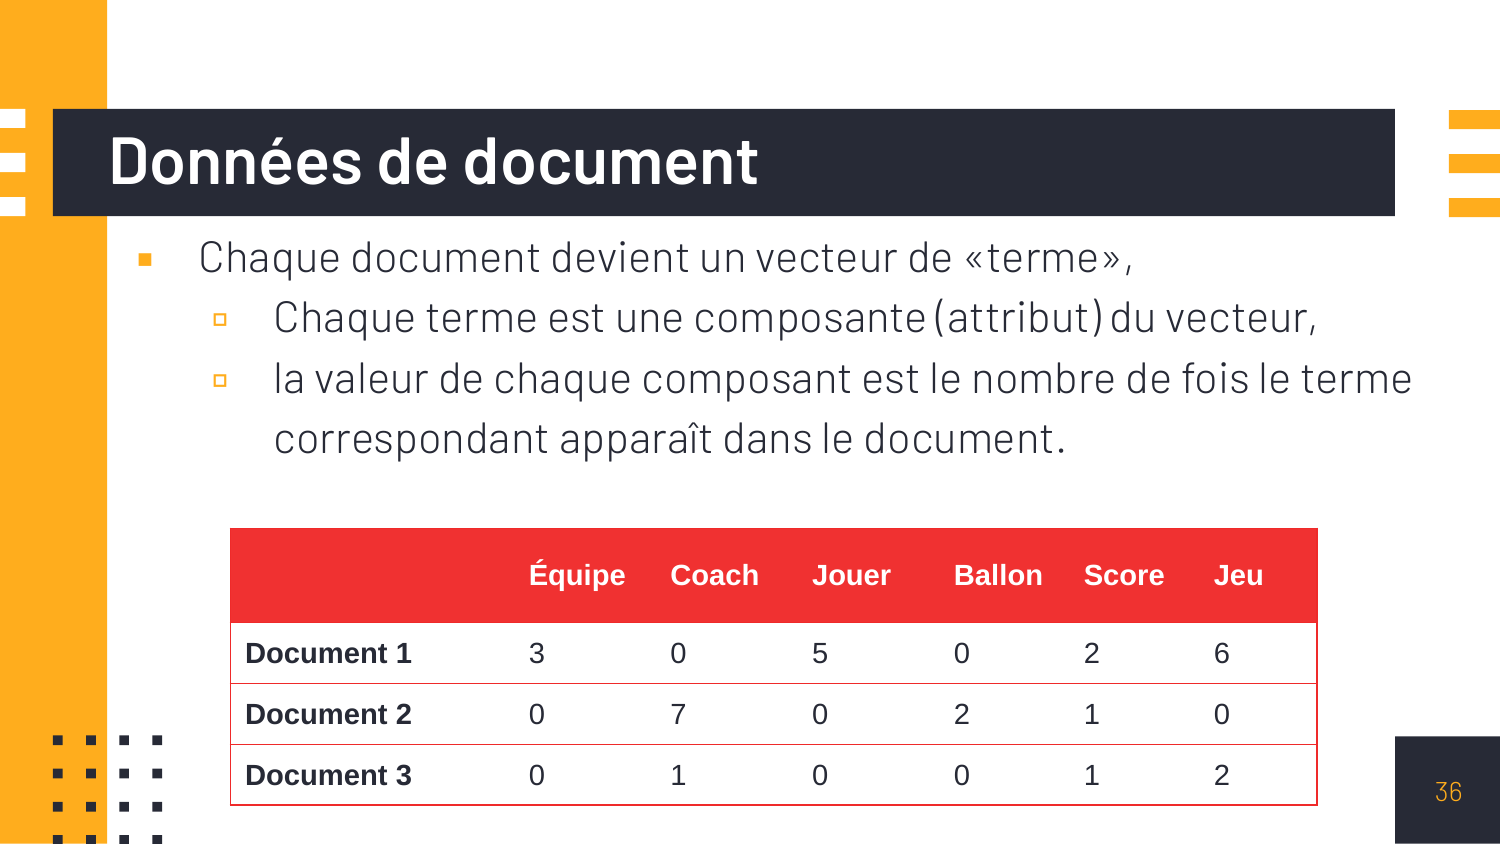

# Données de document
Chaque document devient un vecteur de «terme»,
Chaque terme est une composante (attribut) du vecteur,
la valeur de chaque composant est le nombre de fois le terme correspondant apparaît dans le document.
|  | Équipe | Coach | Jouer | Ballon | Score | Jeu |
| --- | --- | --- | --- | --- | --- | --- |
| Document 1 | 3 | 0 | 5 | 0 | 2 | 6 |
| Document 2 | 0 | 7 | 0 | 2 | 1 | 0 |
| Document 3 | 0 | 1 | 0 | 0 | 1 | 2 |
36